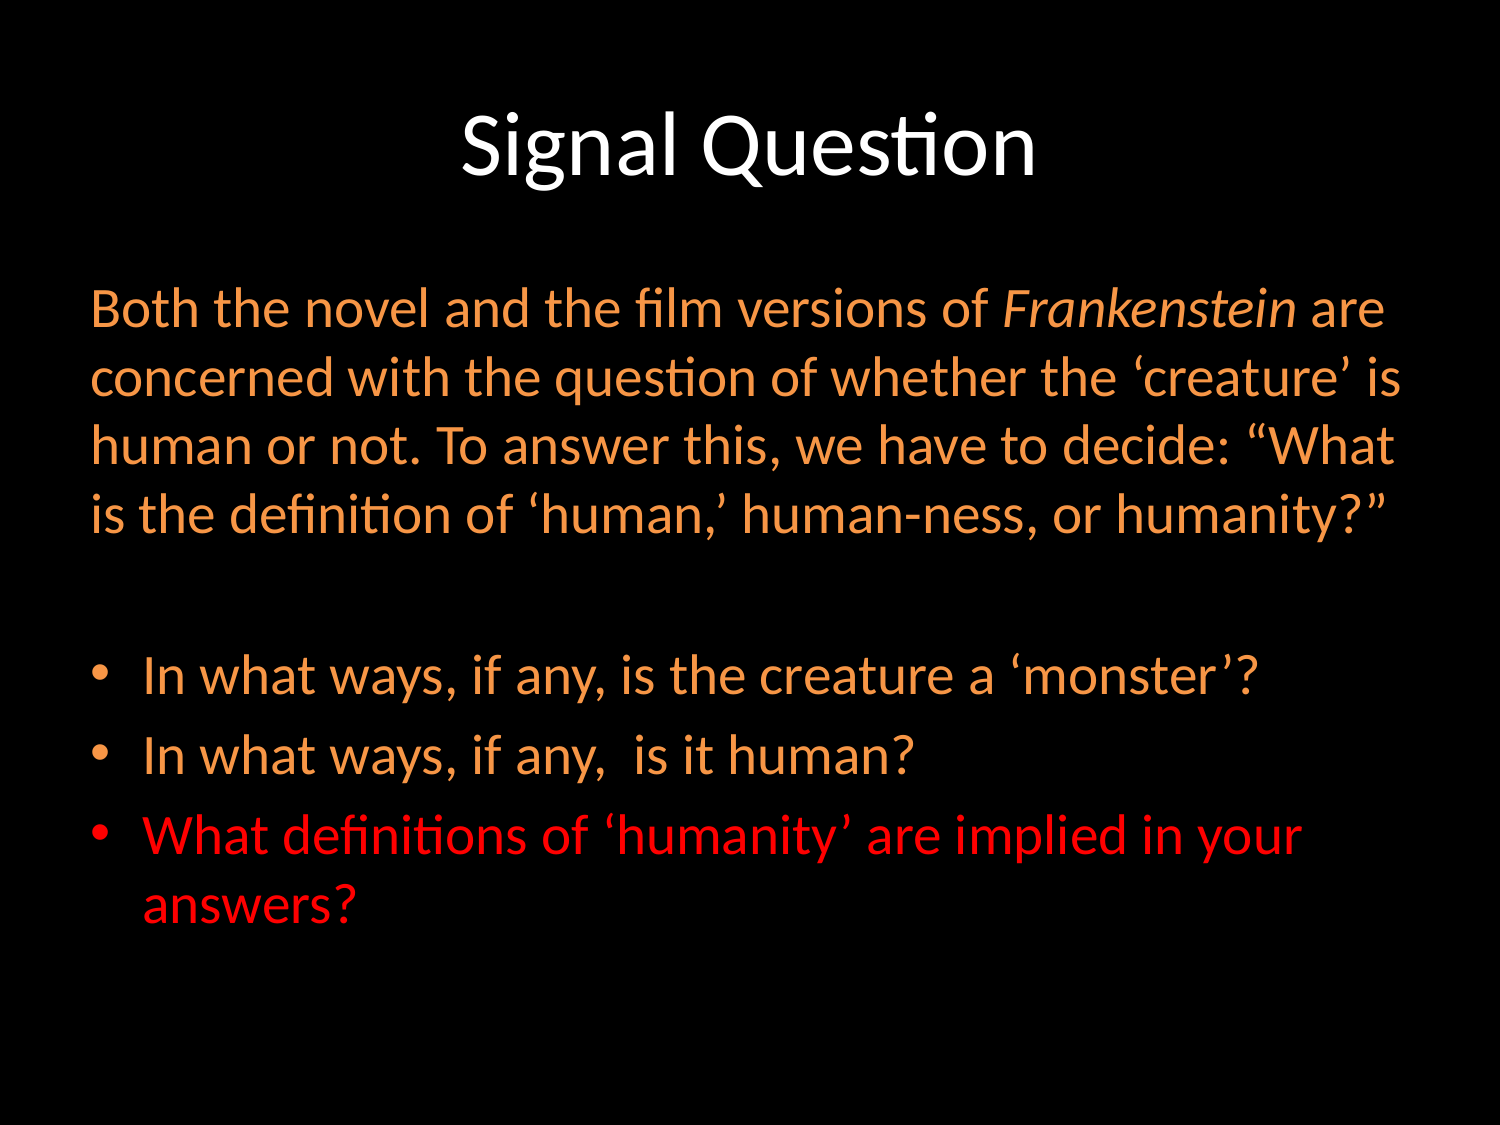

# Signal Question
Both the novel and the film versions of Frankenstein are concerned with the question of whether the ‘creature’ is human or not. To answer this, we have to decide: “What is the definition of ‘human,’ human-ness, or humanity?”

In what ways, if any, is the creature a ‘monster’?
In what ways, if any,  is it human?
What definitions of ‘humanity’ are implied in your answers?